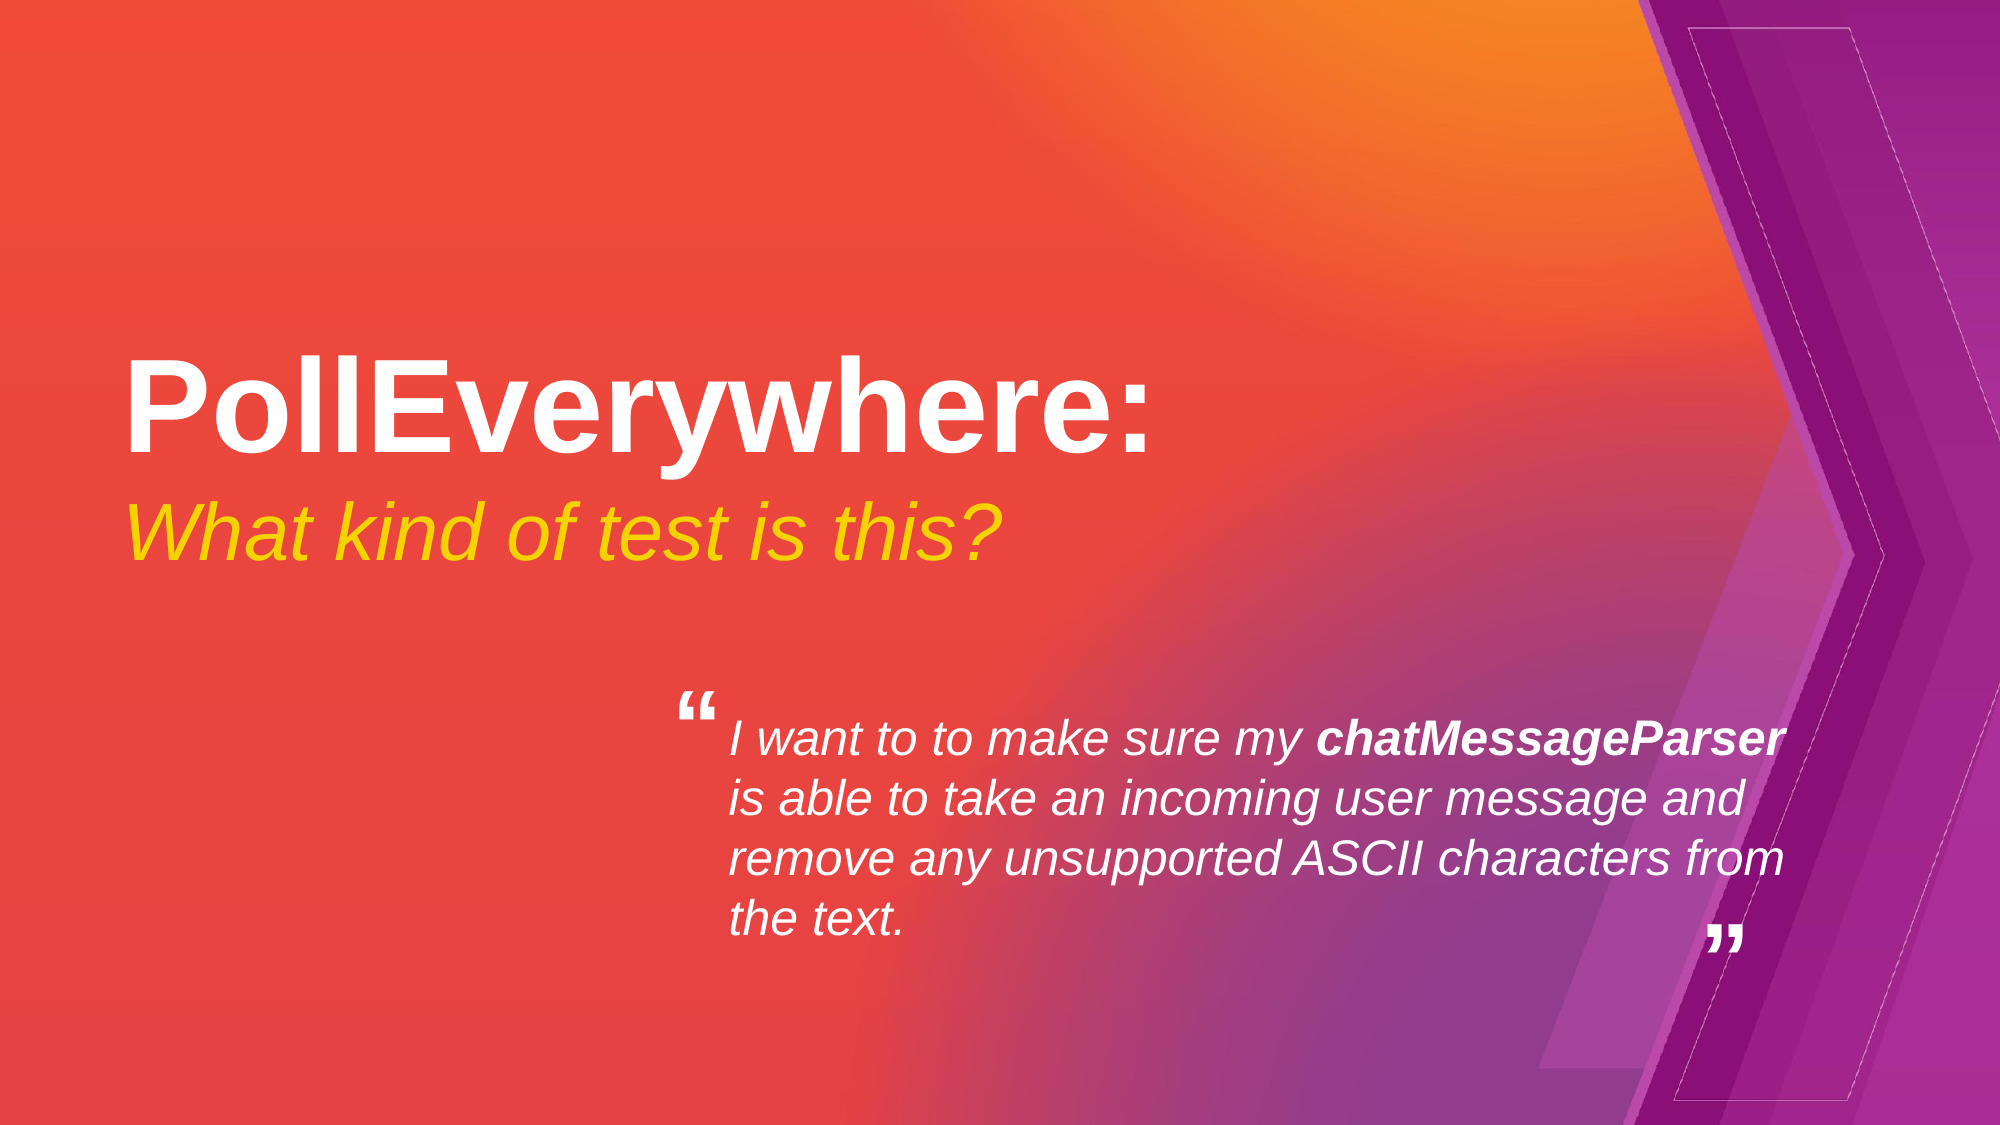

# PollEverywhere: What kind of test is this?
“
I want to to make sure my chatMessageParser is able to take an incoming user message and remove any unsupported ASCII characters from the text.
”